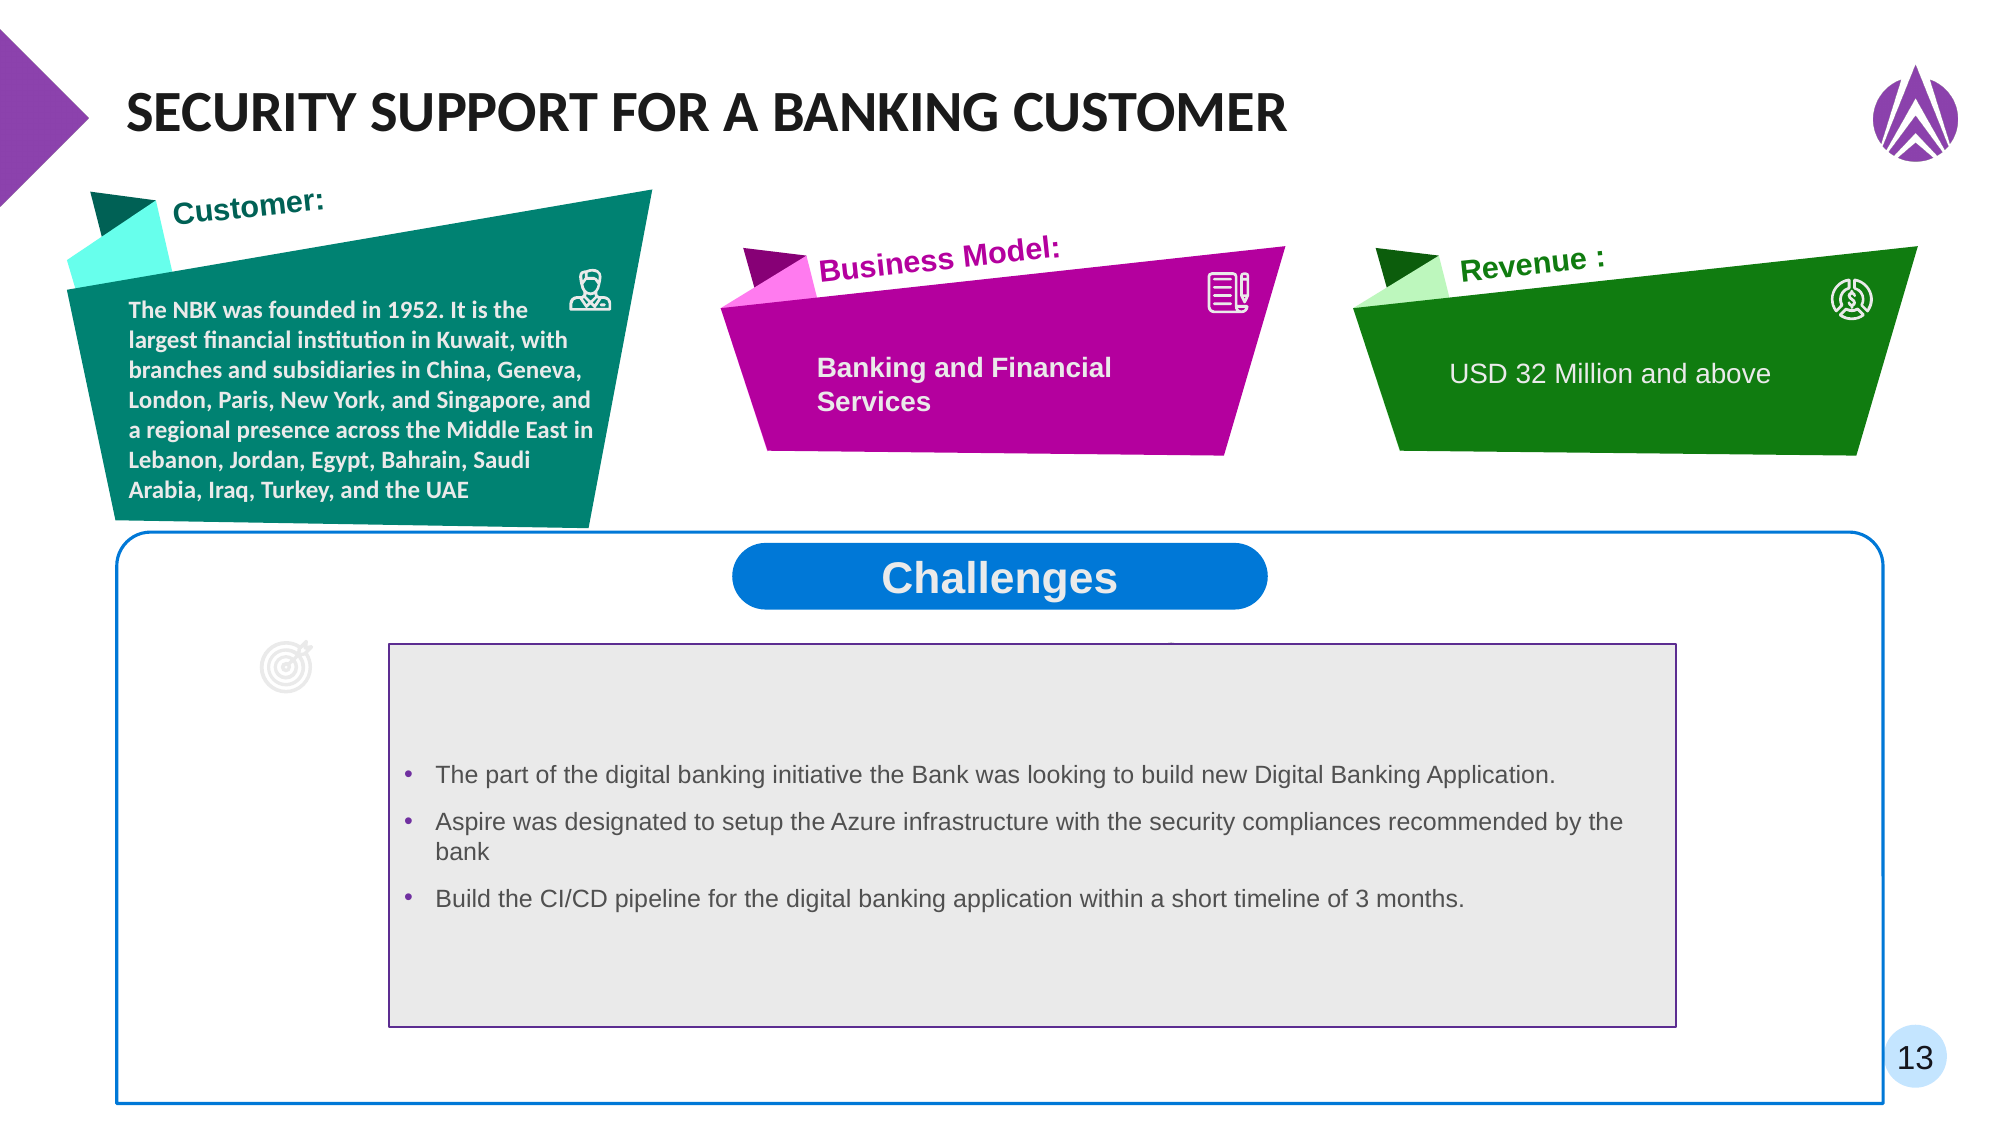

# Security Support for a banking Customer
Customer:

The NBK was founded in 1952. It is the largest financial institution in Kuwait, with branches and subsidiaries in China, Geneva, London, Paris, New York, and Singapore, and a regional presence across the Middle East in Lebanon, Jordan, Egypt, Bahrain, Saudi Arabia, Iraq, Turkey, and the UAE
Business Model:

Banking and Financial Services
Revenue :

USD 32 Million and above

Challenges

The part of the digital banking initiative the Bank was looking to build new Digital Banking Application.
Aspire was designated to setup the Azure infrastructure with the security compliances recommended by the bank
Build the CI/CD pipeline for the digital banking application within a short timeline of 3 months.